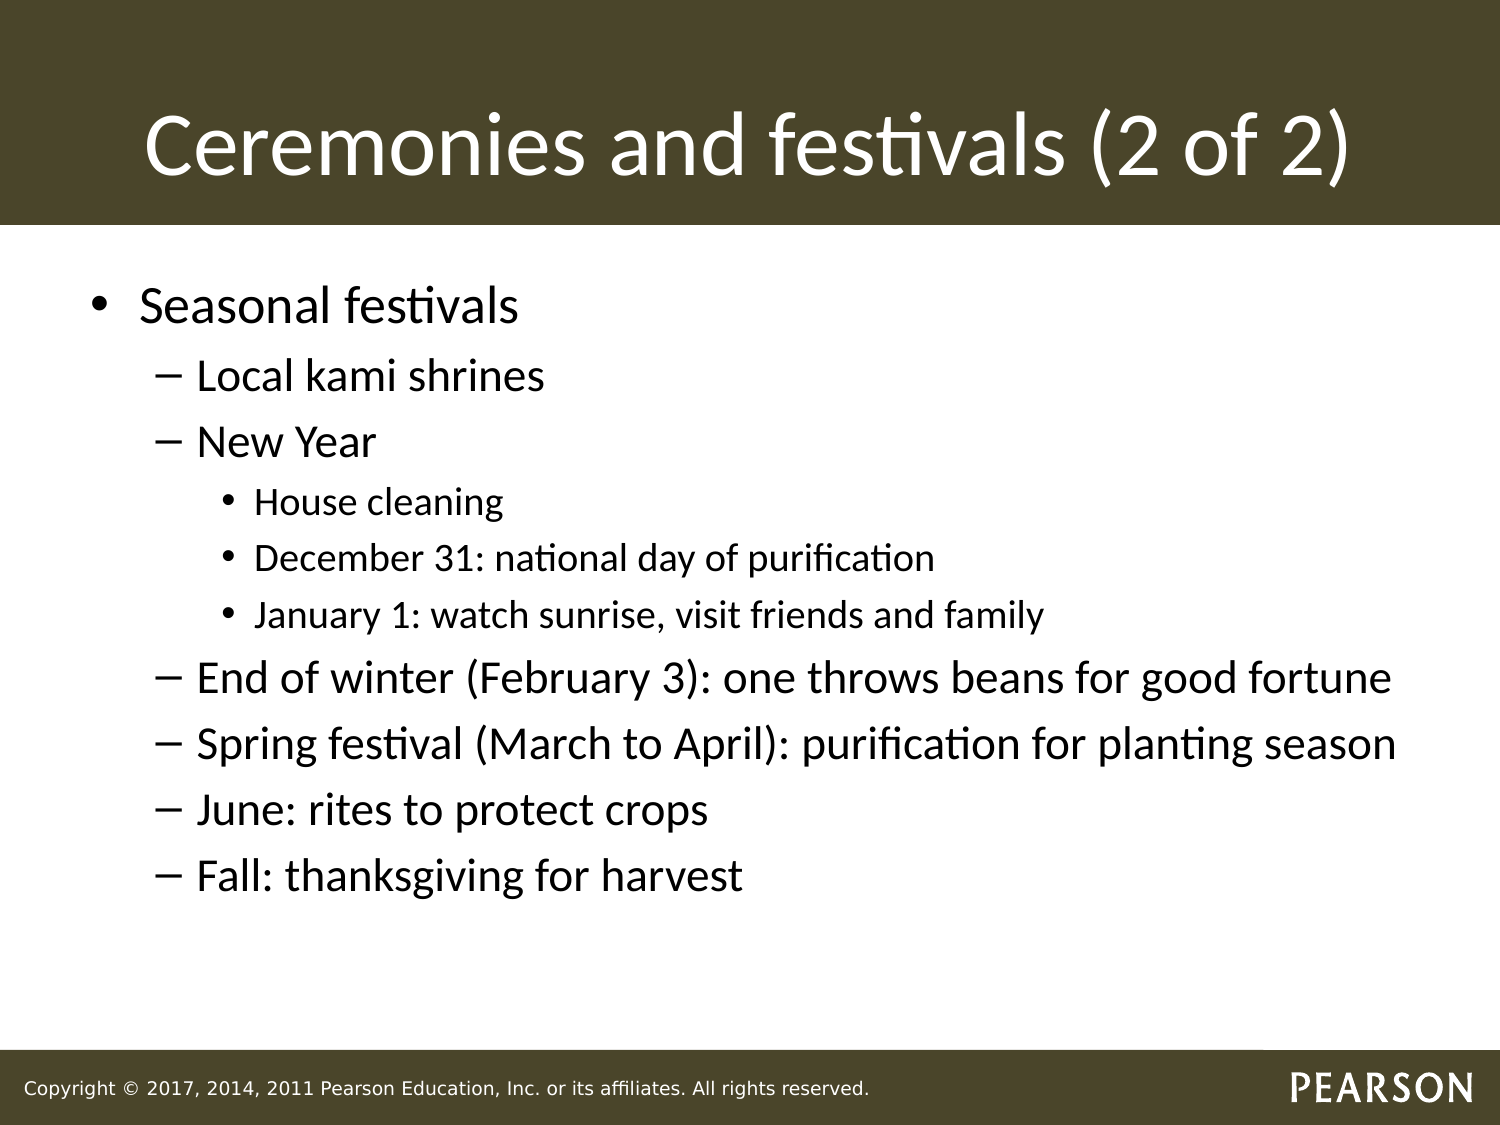

# Ceremonies and festivals (2 of 2)
Seasonal festivals
Local kami shrines
New Year
House cleaning
December 31: national day of purification
January 1: watch sunrise, visit friends and family
End of winter (February 3): one throws beans for good fortune
Spring festival (March to April): purification for planting season
June: rites to protect crops
Fall: thanksgiving for harvest